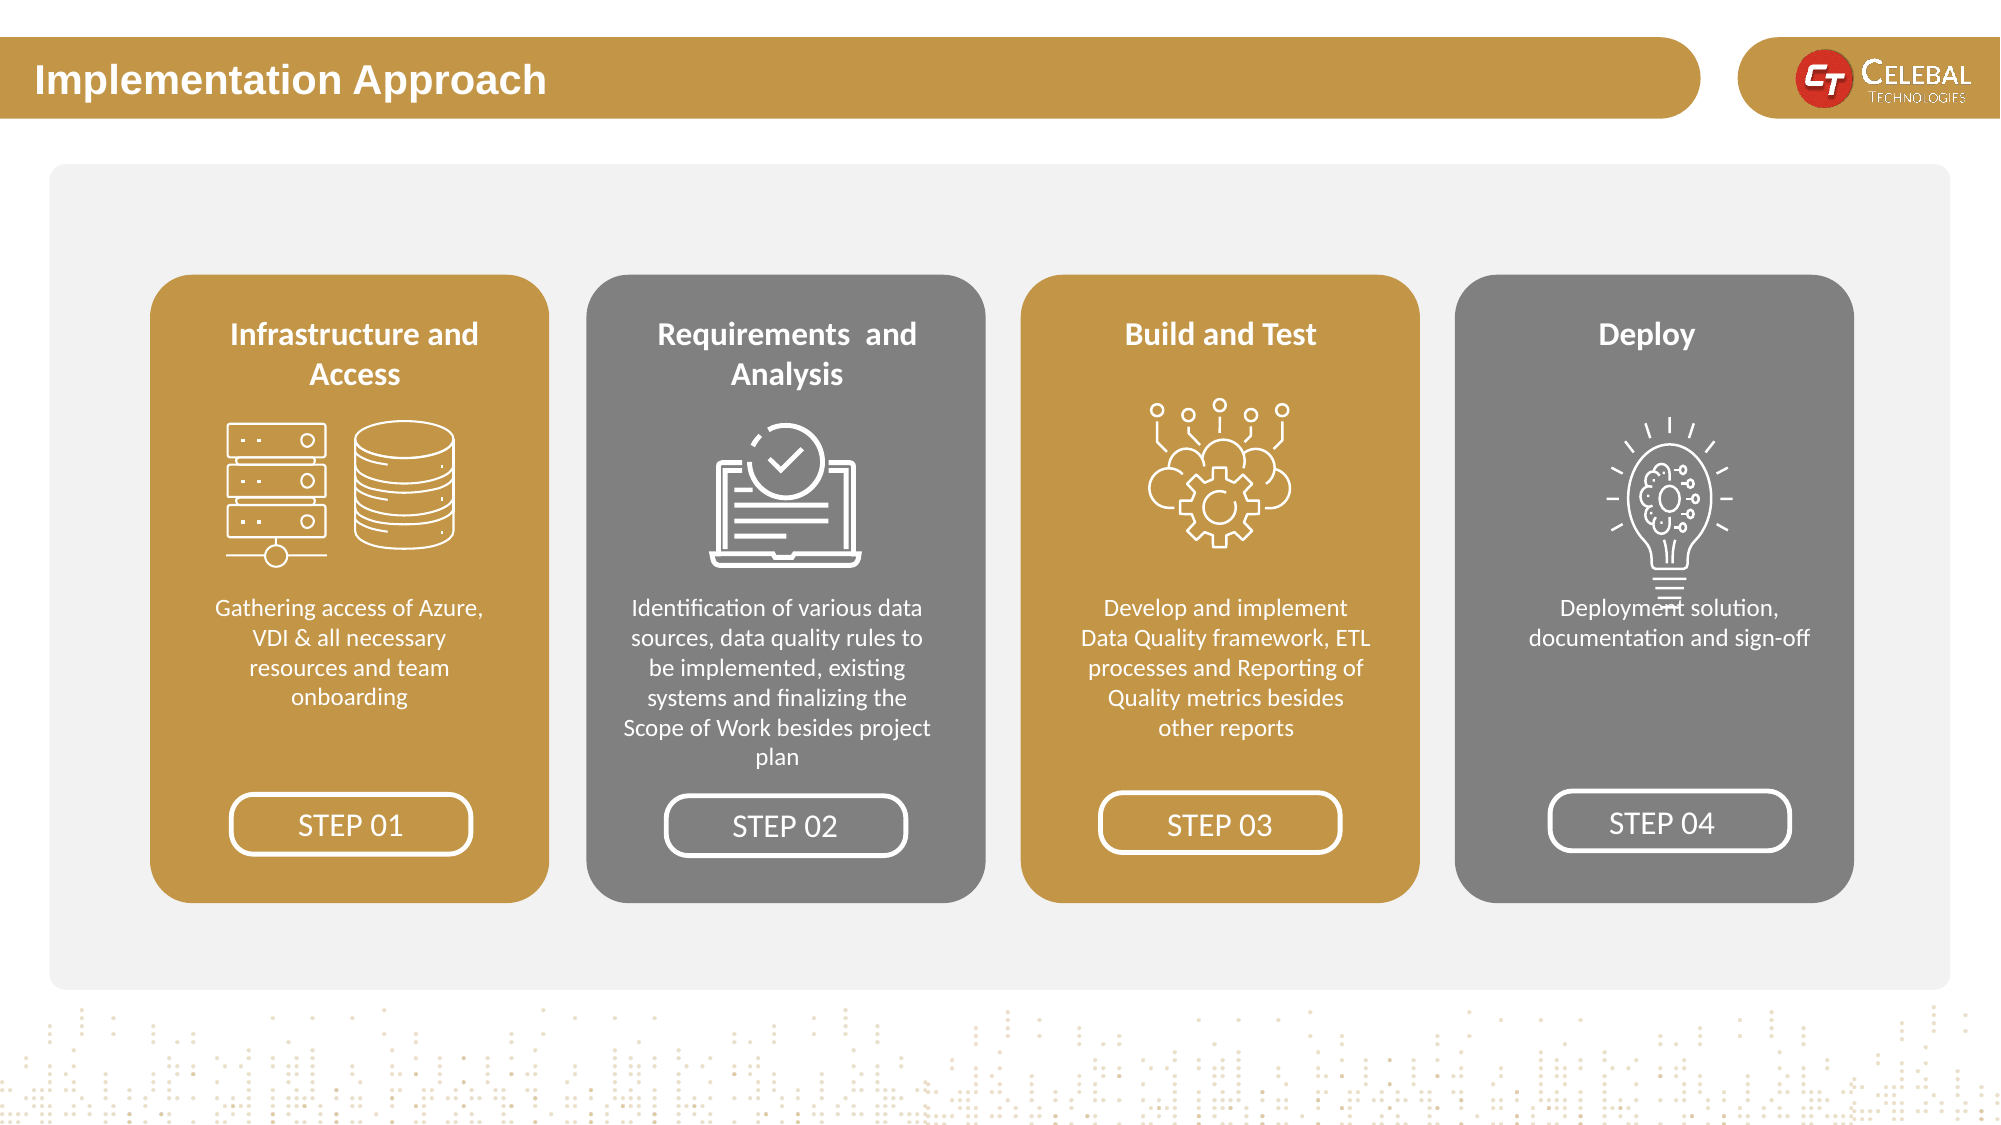

Implementation Approach

Infrastructure and Access
Requirements  and Analysis
Build and Test
Deploy

Gathering access of Azure, VDI & all necessary resources and team onboarding
Identification of various data sources, data quality rules to be implemented, existing systems and finalizing the Scope of Work besides project plan
Develop and implement Data Quality framework, ETL processes and Reporting of Quality metrics besides other reports
Deployment solution, documentation and sign-off

STEP 01

STEP 02
STEP 04
STEP 03
STEP 02